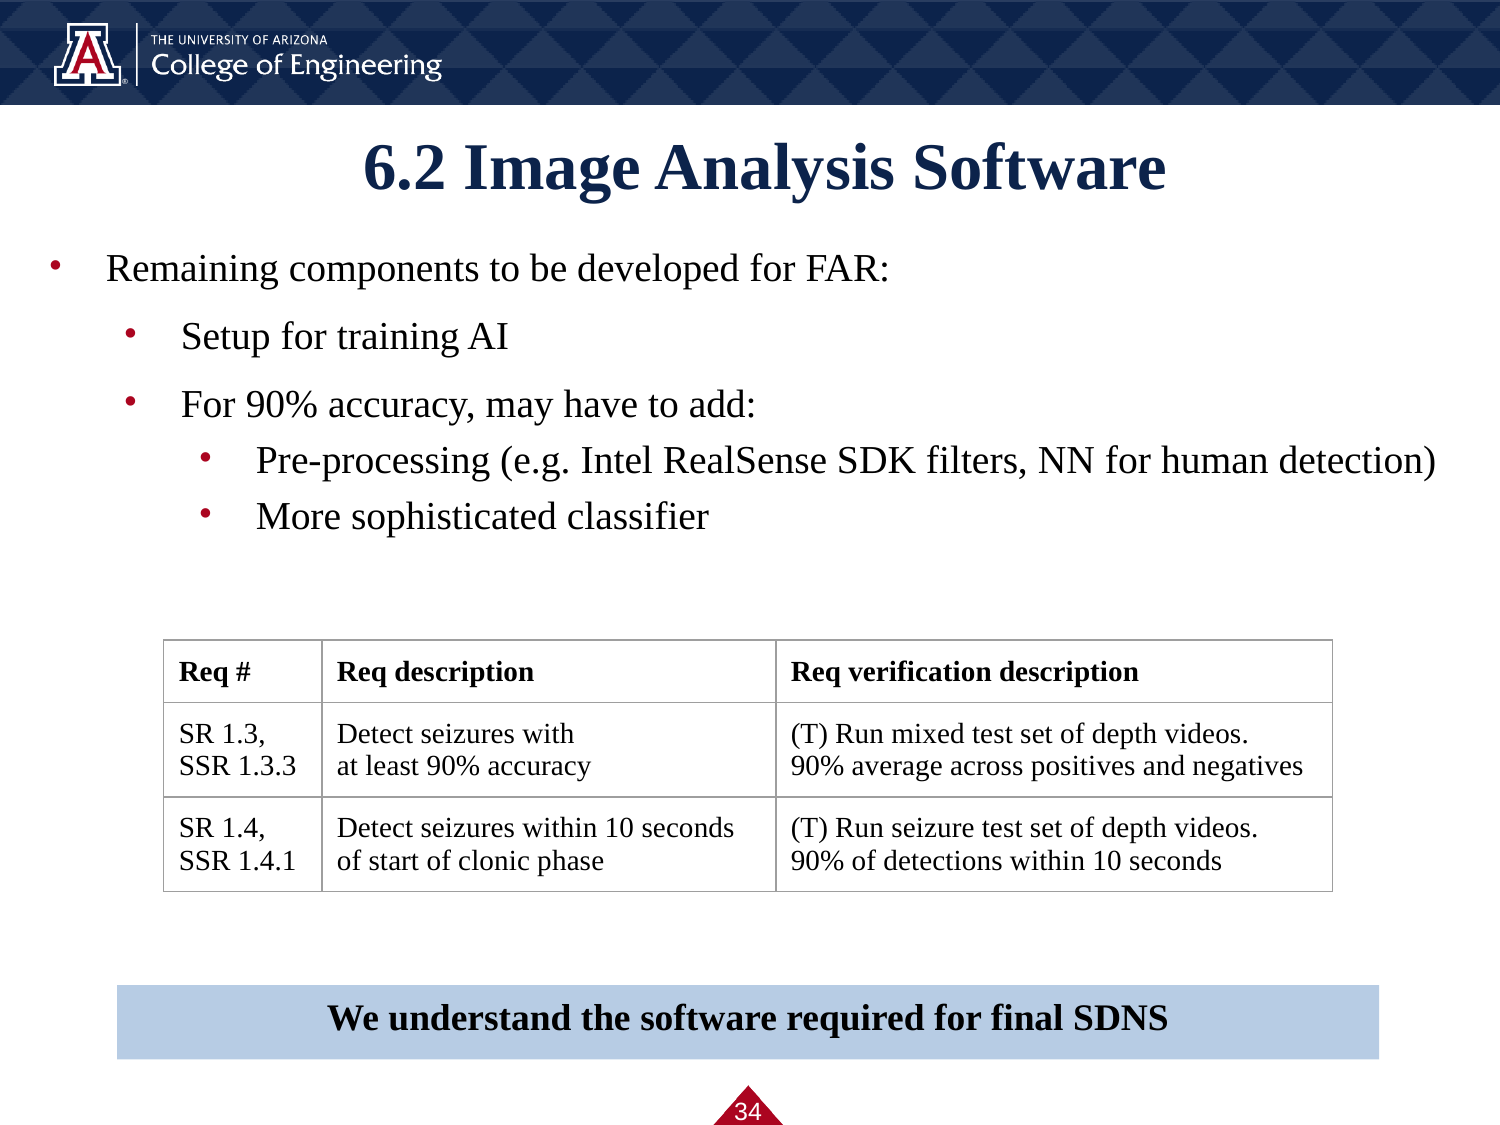

# 6.2 Image Analysis Software
Remaining components to be developed for FAR:
Setup for training AI
For 90% accuracy, may have to add:
Pre-processing (e.g. Intel RealSense SDK filters, NN for human detection)
More sophisticated classifier
| Req # | Req description | Req verification description |
| --- | --- | --- |
| SR 1.3, SSR 1.3.3 | Detect seizures with at least 90% accuracy | (T) Run mixed test set of depth videos. 90% average across positives and negatives |
| SR 1.4, SSR 1.4.1 | Detect seizures within 10 seconds of start of clonic phase | (T) Run seizure test set of depth videos. 90% of detections within 10 seconds |
We understand the software required for final SDNS
34